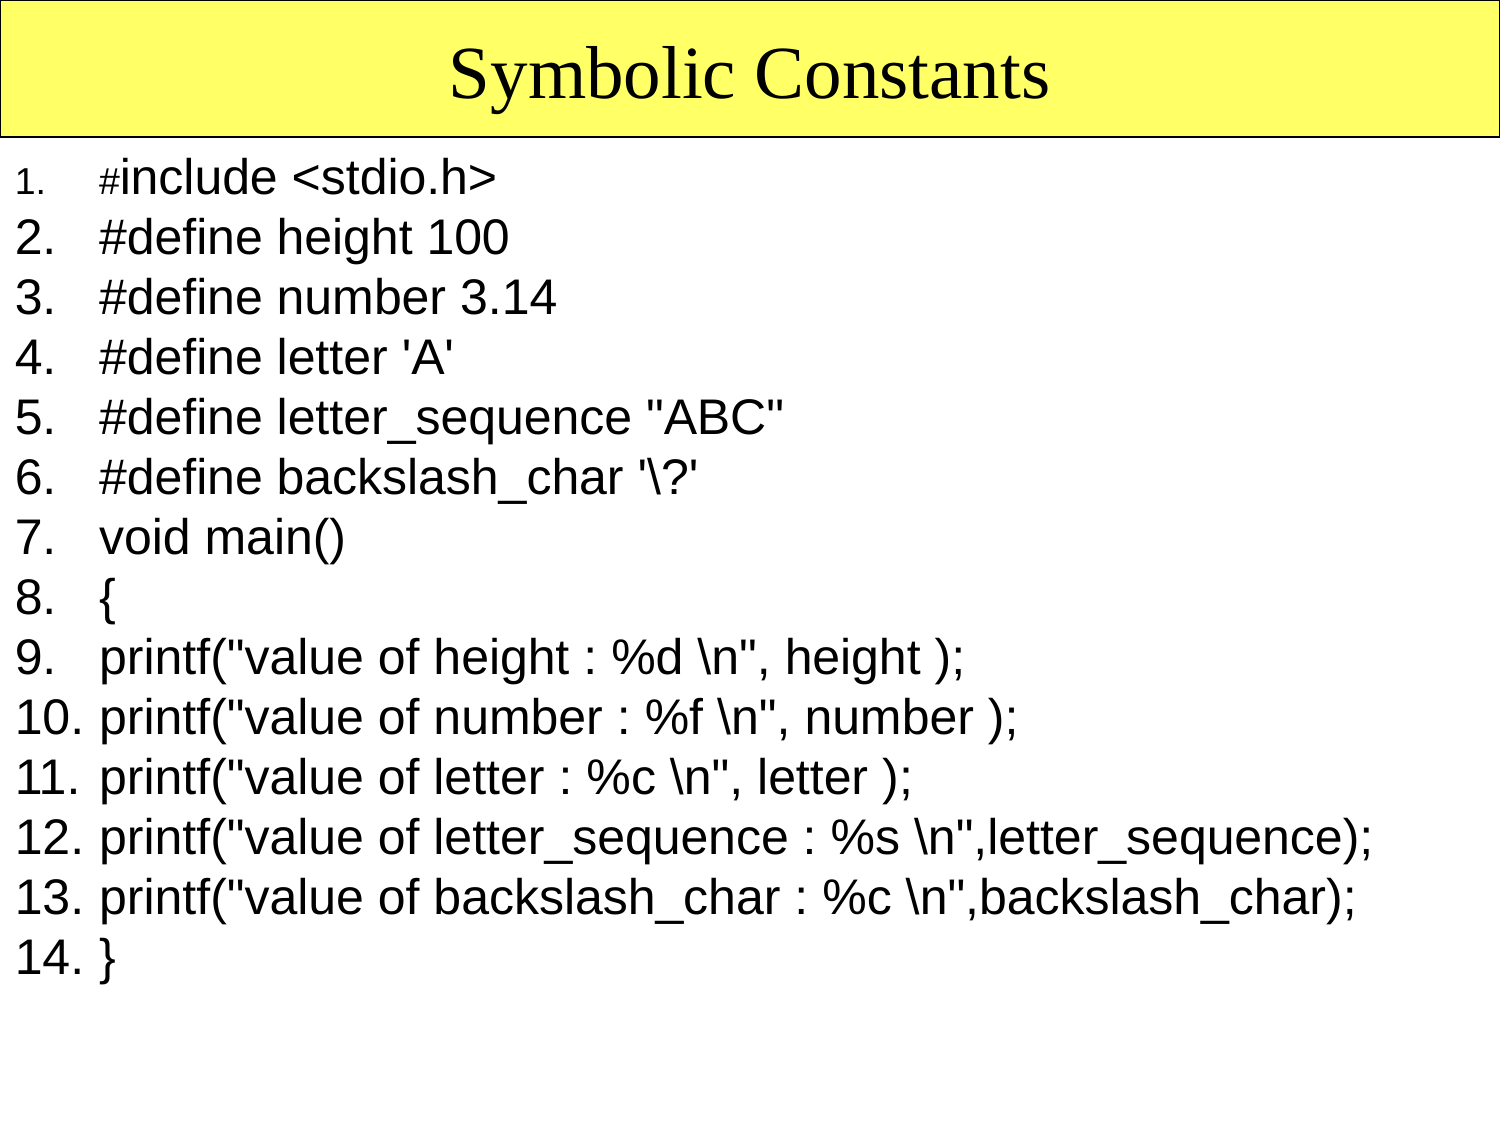

Symbolic Constants
#include <stdio.h>
#define height 100
#define number 3.14
#define letter 'A'
#define letter_sequence "ABC"
#define backslash_char '\?'
void main()
{
printf("value of height : %d \n", height );
printf("value of number : %f \n", number );
printf("value of letter : %c \n", letter );
printf("value of letter_sequence : %s \n",letter_sequence);
printf("value of backslash_char : %c \n",backslash_char);
}